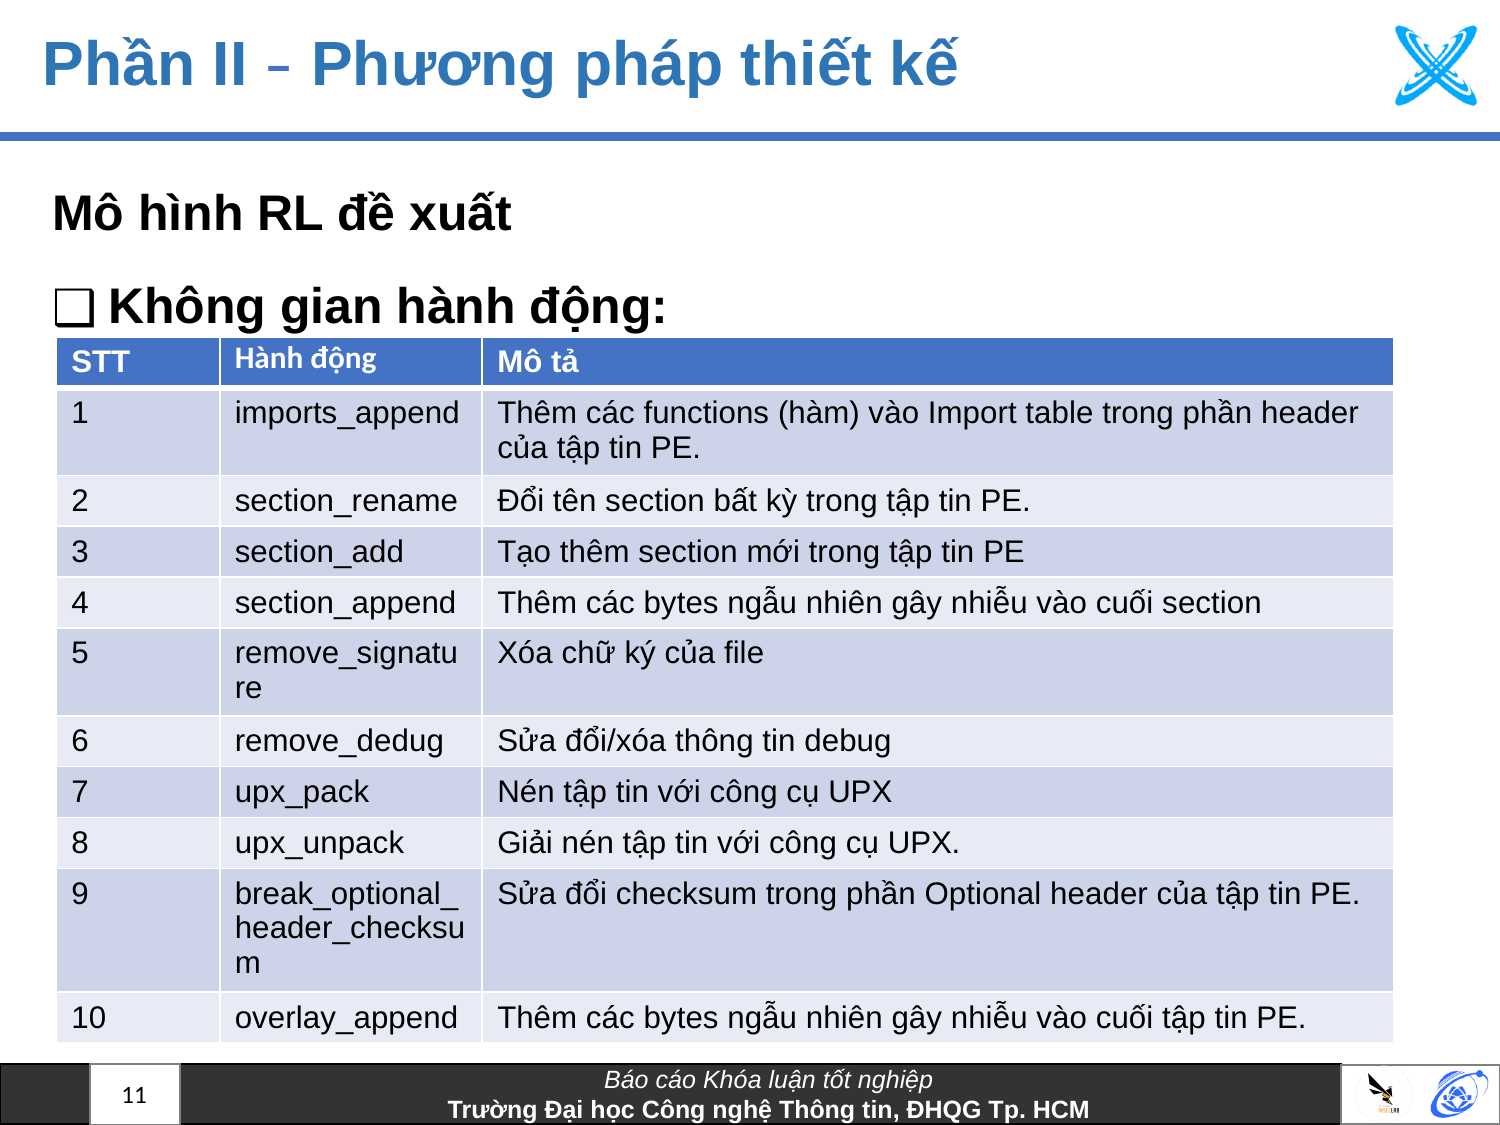

# Phần II – Phương pháp thiết kế
Mô hình RL đề xuất
Không gian hành động:

| STT | Hành động | Mô tả |
| --- | --- | --- |
| 1 | imports\_append | Thêm các functions (hàm) vào Import table trong phần header của tập tin PE. |
| 2 | section\_rename | Đổi tên section bất kỳ trong tập tin PE. |
| 3 | section\_add | Tạo thêm section mới trong tập tin PE |
| 4 | section\_append | Thêm các bytes ngẫu nhiên gây nhiễu vào cuối section |
| 5 | remove\_signature | Xóa chữ ký của file |
| 6 | remove\_dedug | Sửa đổi/xóa thông tin debug |
| 7 | upx\_pack | Nén tập tin với công cụ UPX |
| 8 | upx\_unpack | Giải nén tập tin với công cụ UPX. |
| 9 | break\_optional\_header\_checksum | Sửa đổi checksum trong phần Optional header của tập tin PE. |
| 10 | overlay\_append | Thêm các bytes ngẫu nhiên gây nhiễu vào cuối tập tin PE. |
11